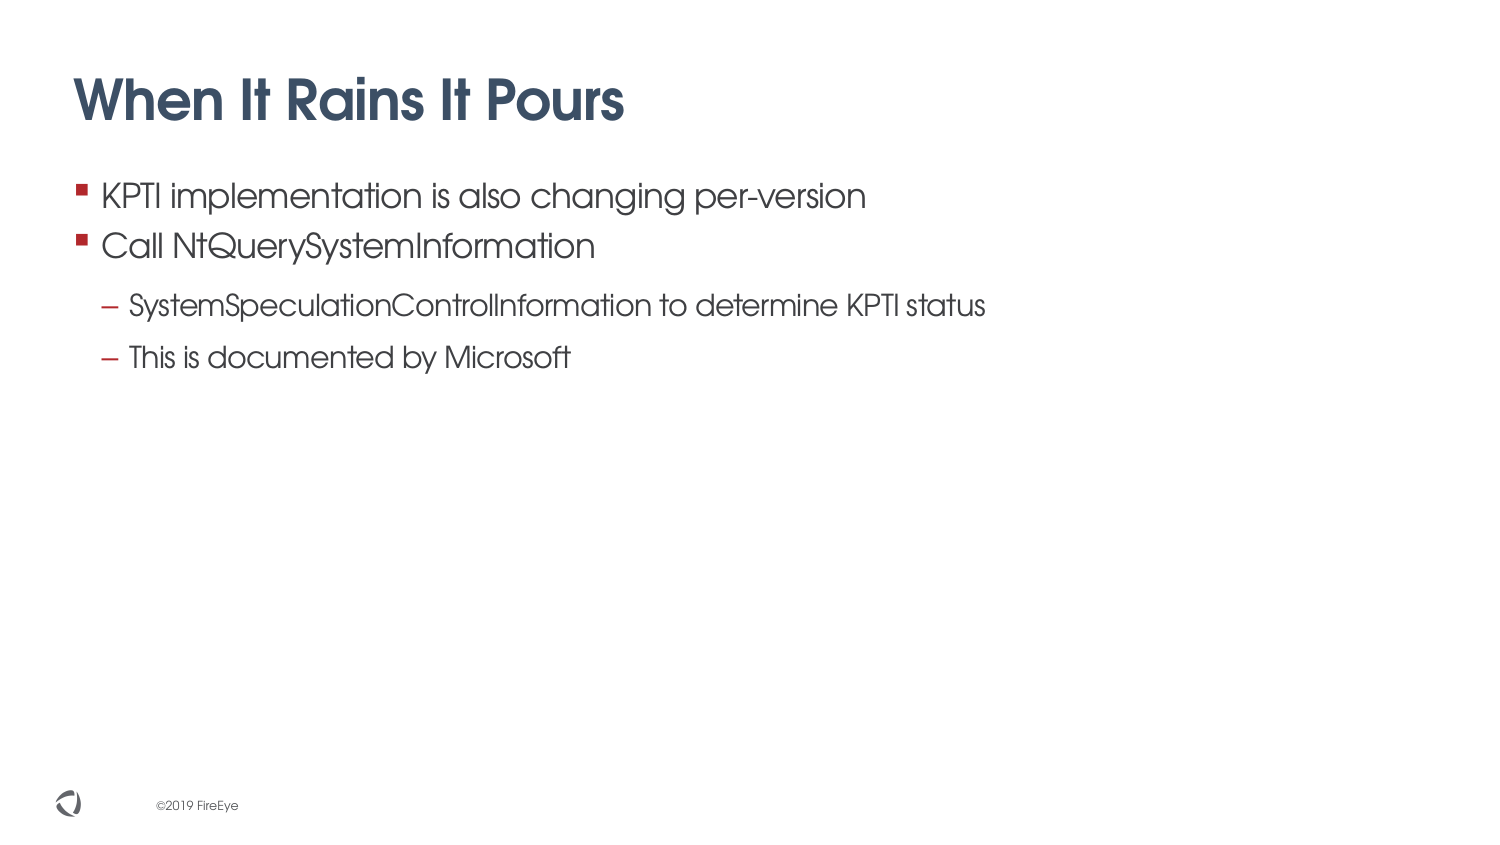

# When It Rains It Pours
KPTI implementation is also changing per-version
Call NtQuerySystemInformation
SystemSpeculationControlInformation to determine KPTI status
This is documented by Microsoft